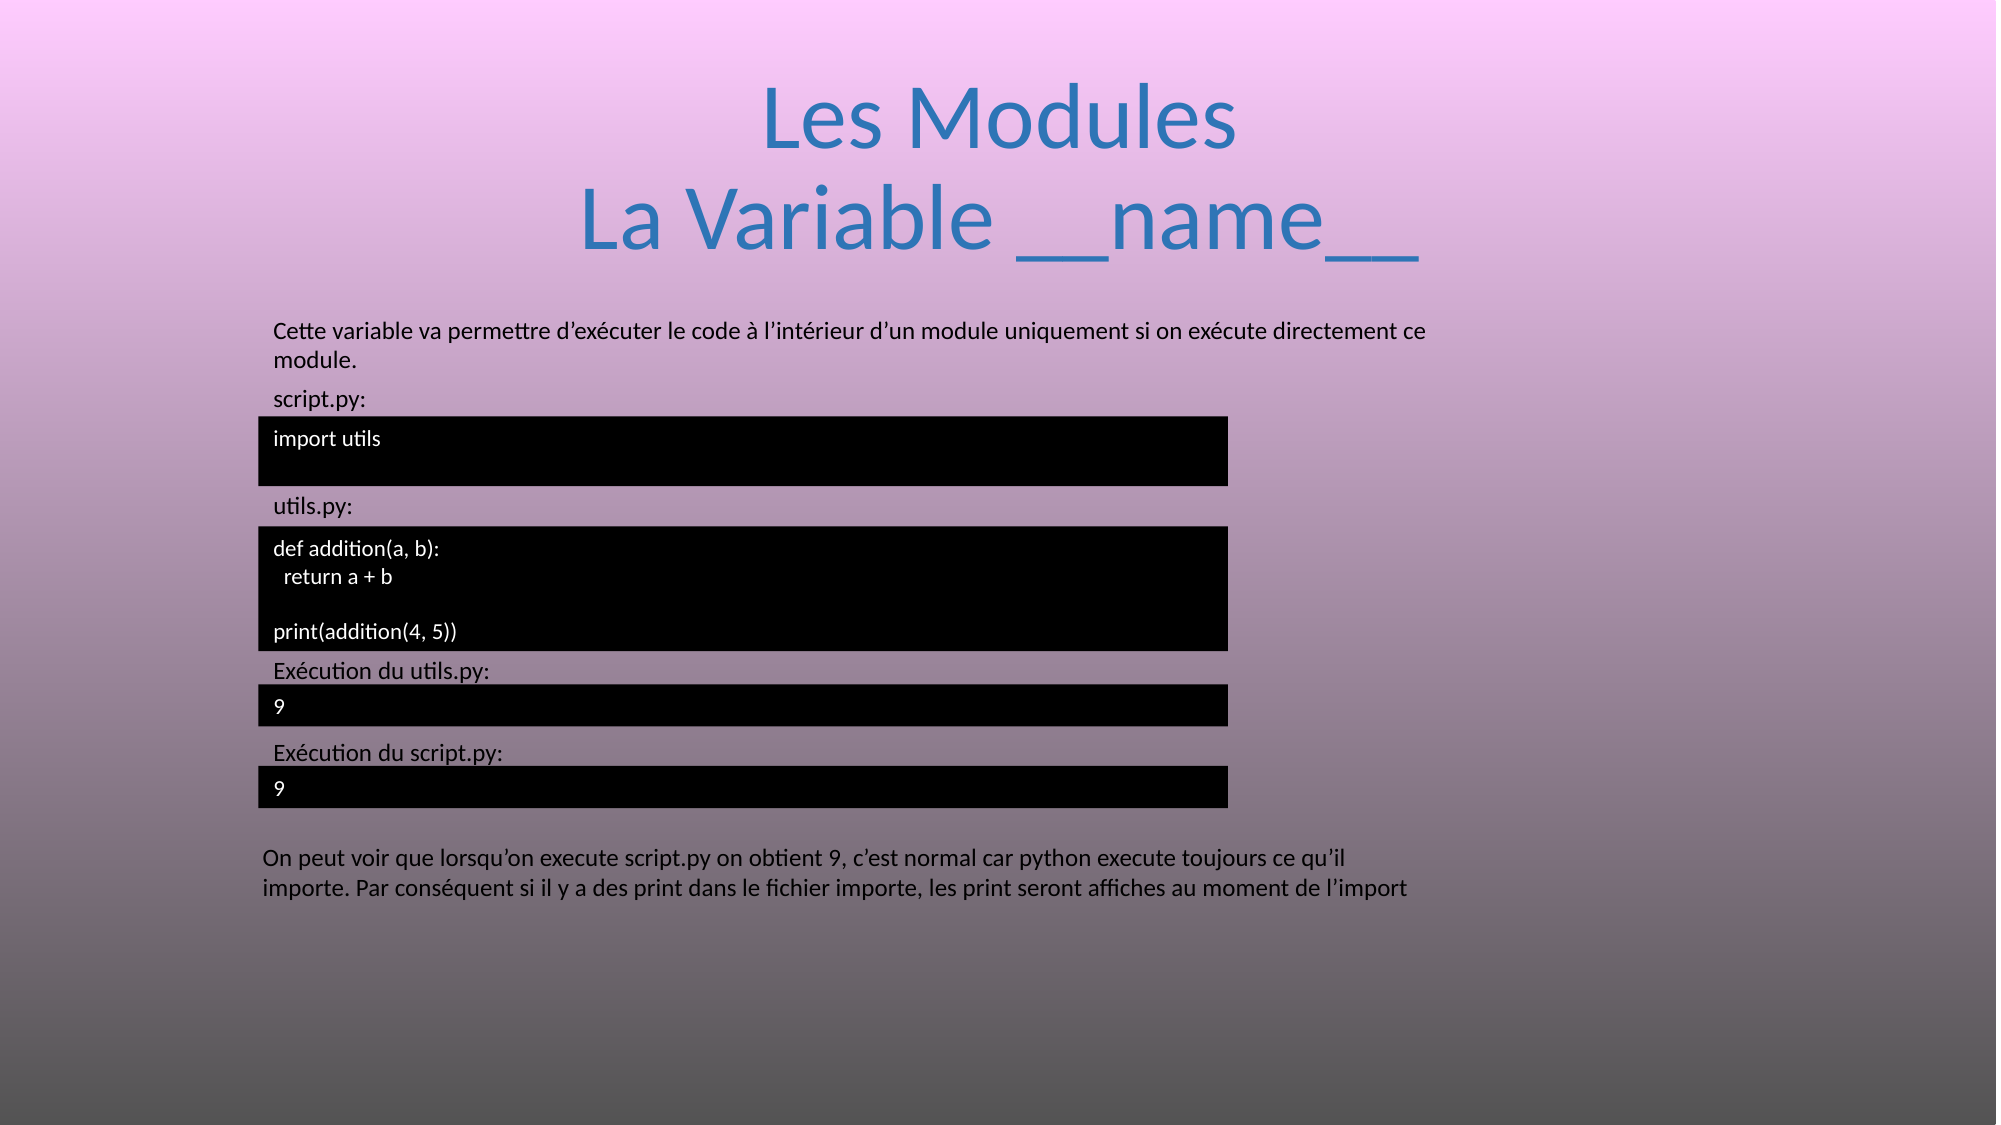

# Les Modules La Variable __name__
Cette variable va permettre d’exécuter le code à l’intérieur d’un module uniquement si on exécute directement ce module.
script.py:
import utils

utils.py:
def addition(a, b):
  return a + b

print(addition(4, 5))
Exécution du utils.py:
9
Exécution du script.py:
9
On peut voir que lorsqu’on execute script.py on obtient 9, c’est normal car python execute toujours ce qu’il importe. Par conséquent si il y a des print dans le fichier importe, les print seront affiches au moment de l’import

478